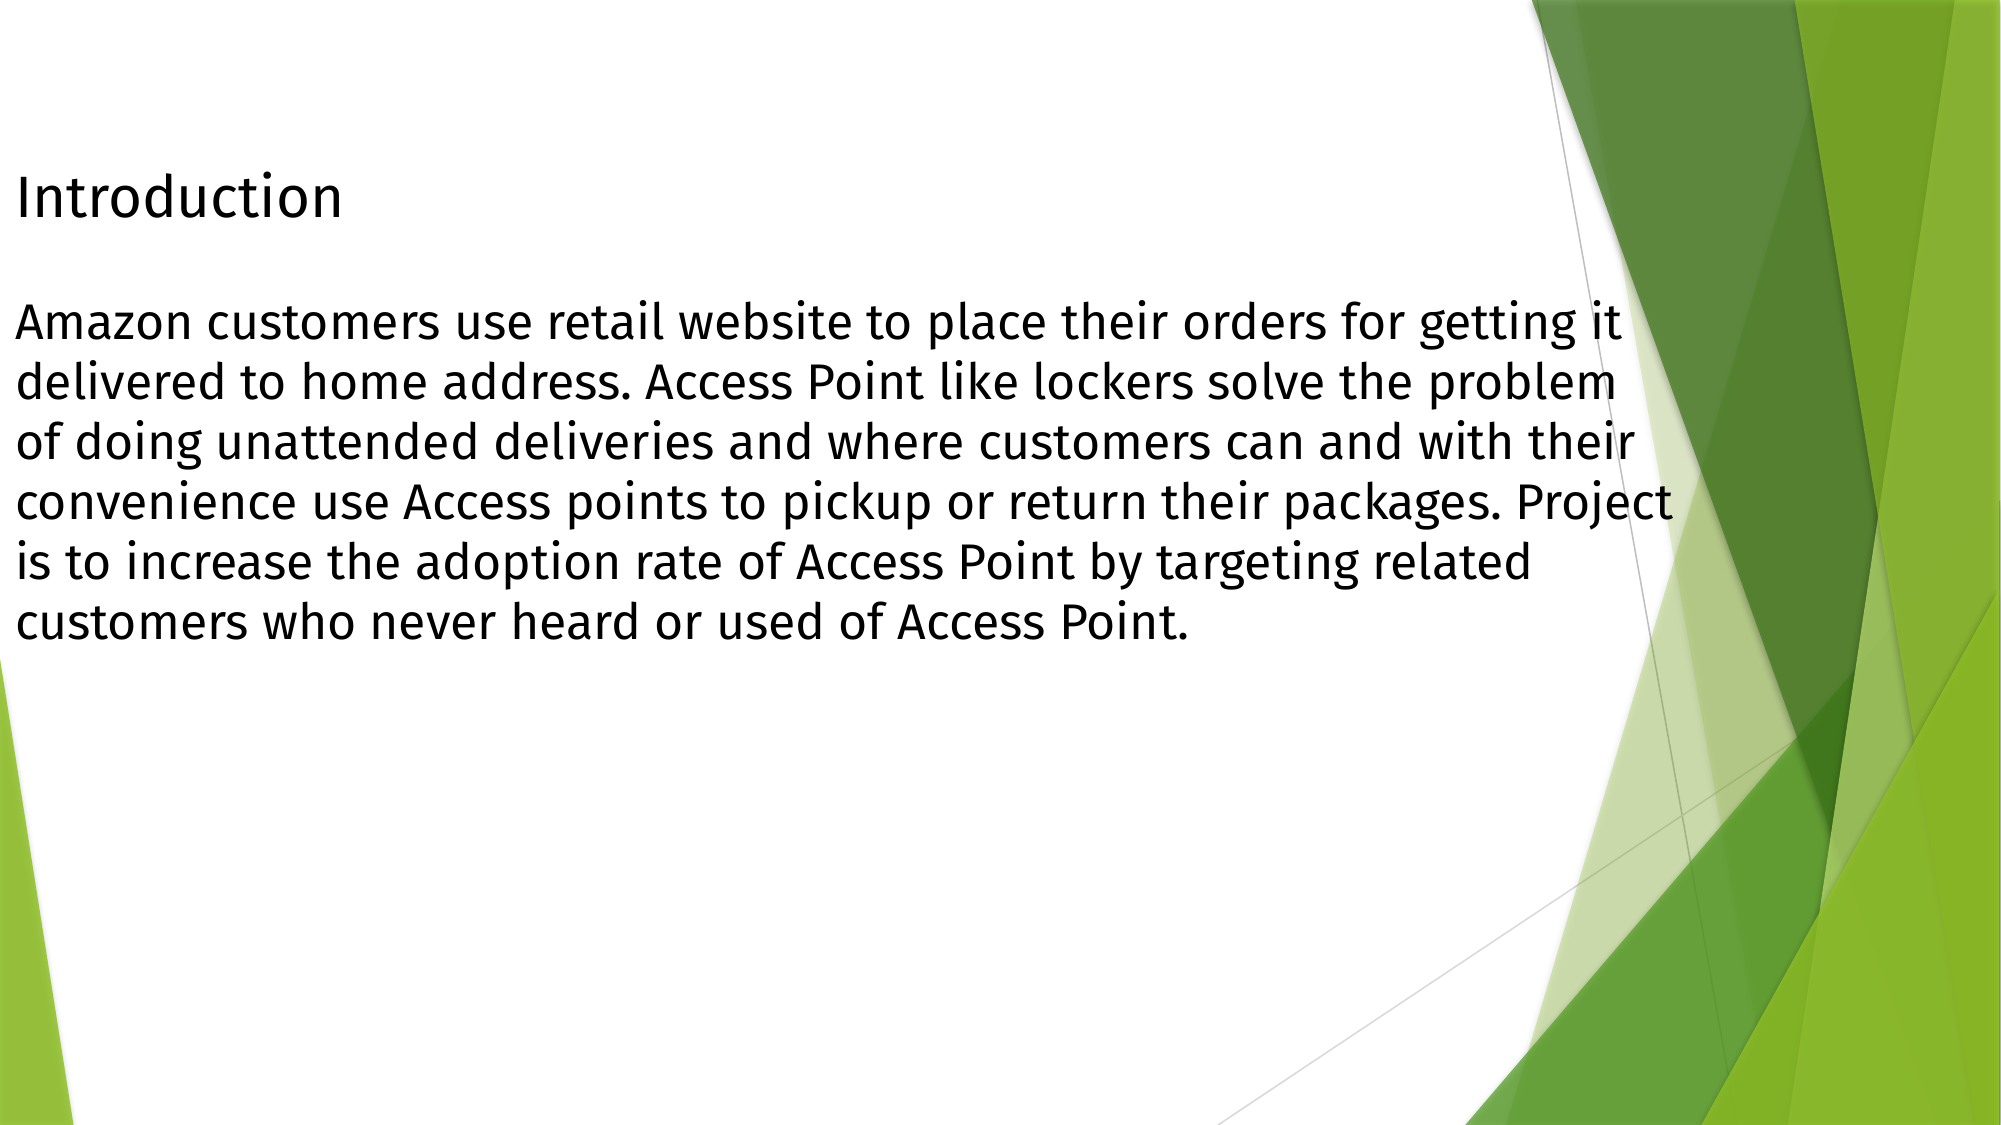

# Introduction Amazon customers use retail website to place their orders for getting it delivered to home address. Access Point like lockers solve the problem of doing unattended deliveries and where customers can and with their convenience use Access points to pickup or return their packages. Project is to increase the adoption rate of Access Point by targeting related customers who never heard or used of Access Point.